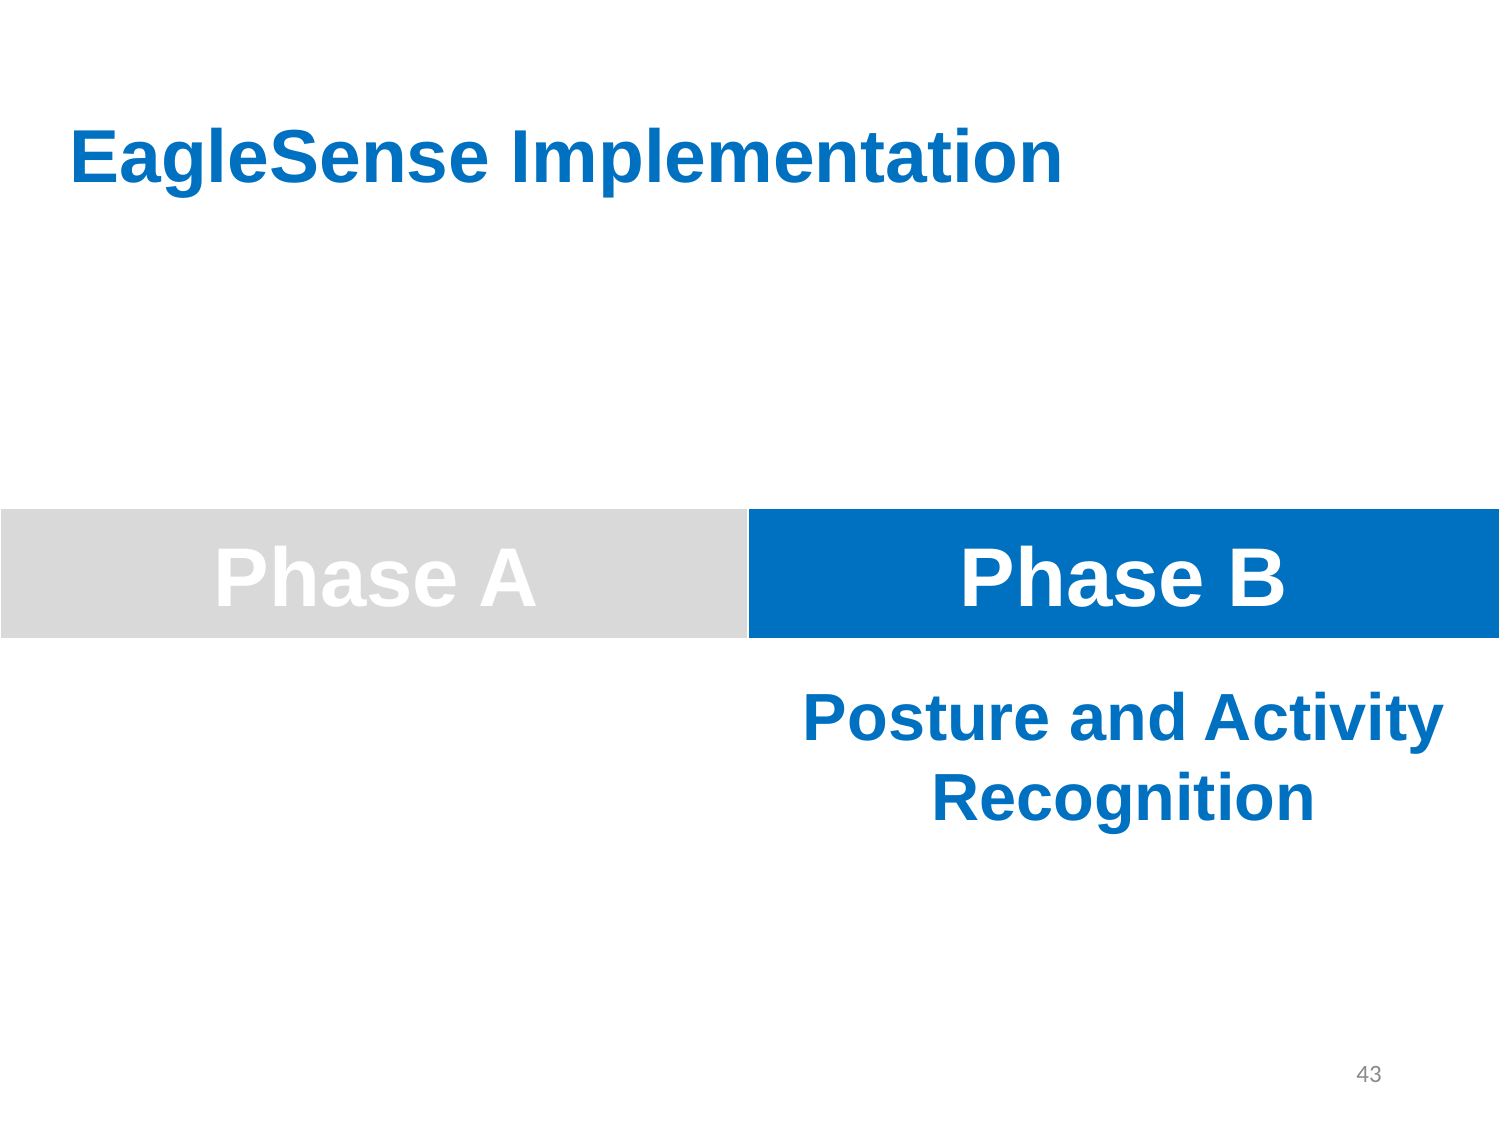

EagleSense Implementation
Phase A
Phase B
Posture and Activity Recognition
43